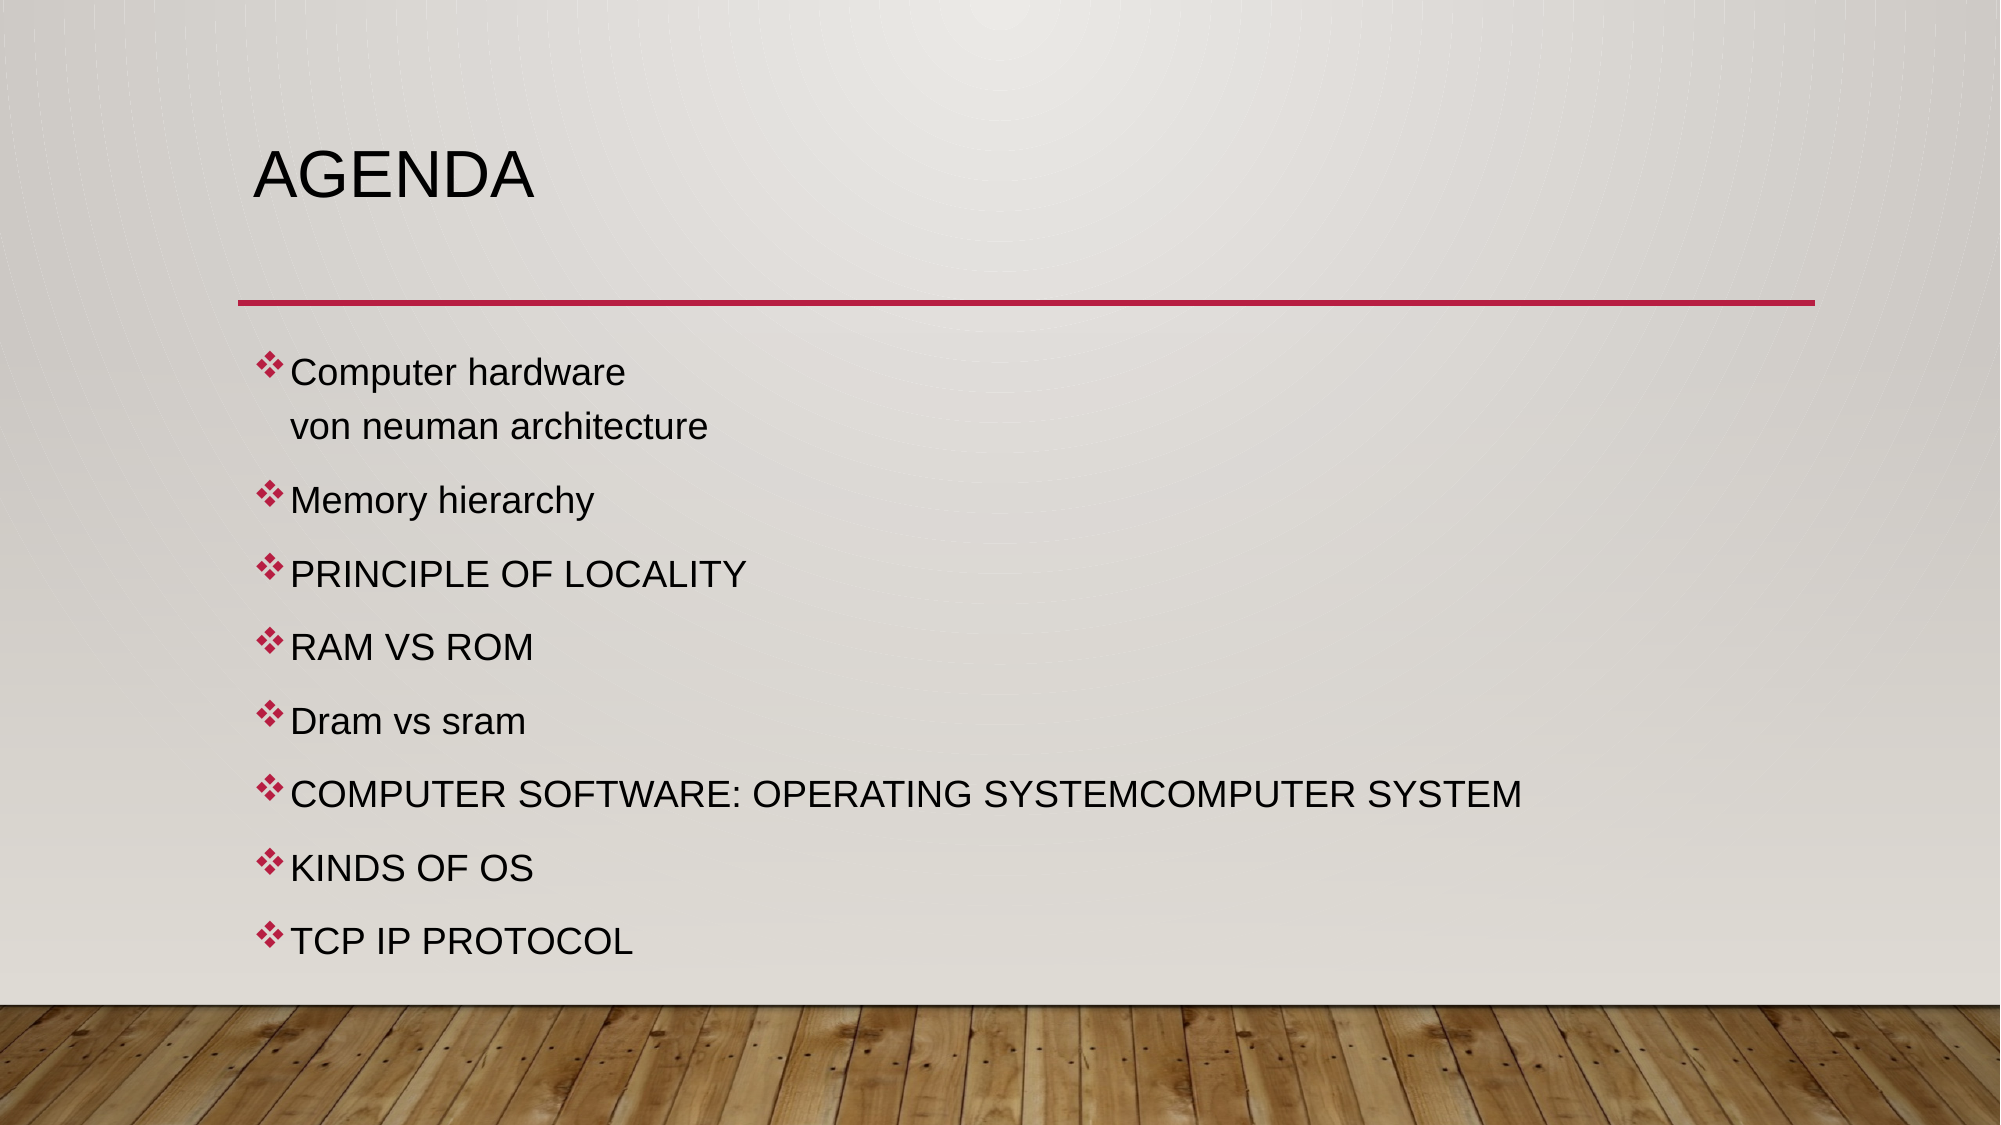

# AGENDA
Computer hardware
von neuman architecture
Memory hierarchy
PRINCIPLE OF LOCALITY
RAM VS ROM
Dram vs sram
COMPUTER SOFTWARE: OPERATING SYSTEMCOMPUTER SYSTEM
KINDS OF OS
TCP IP PROTOCOL